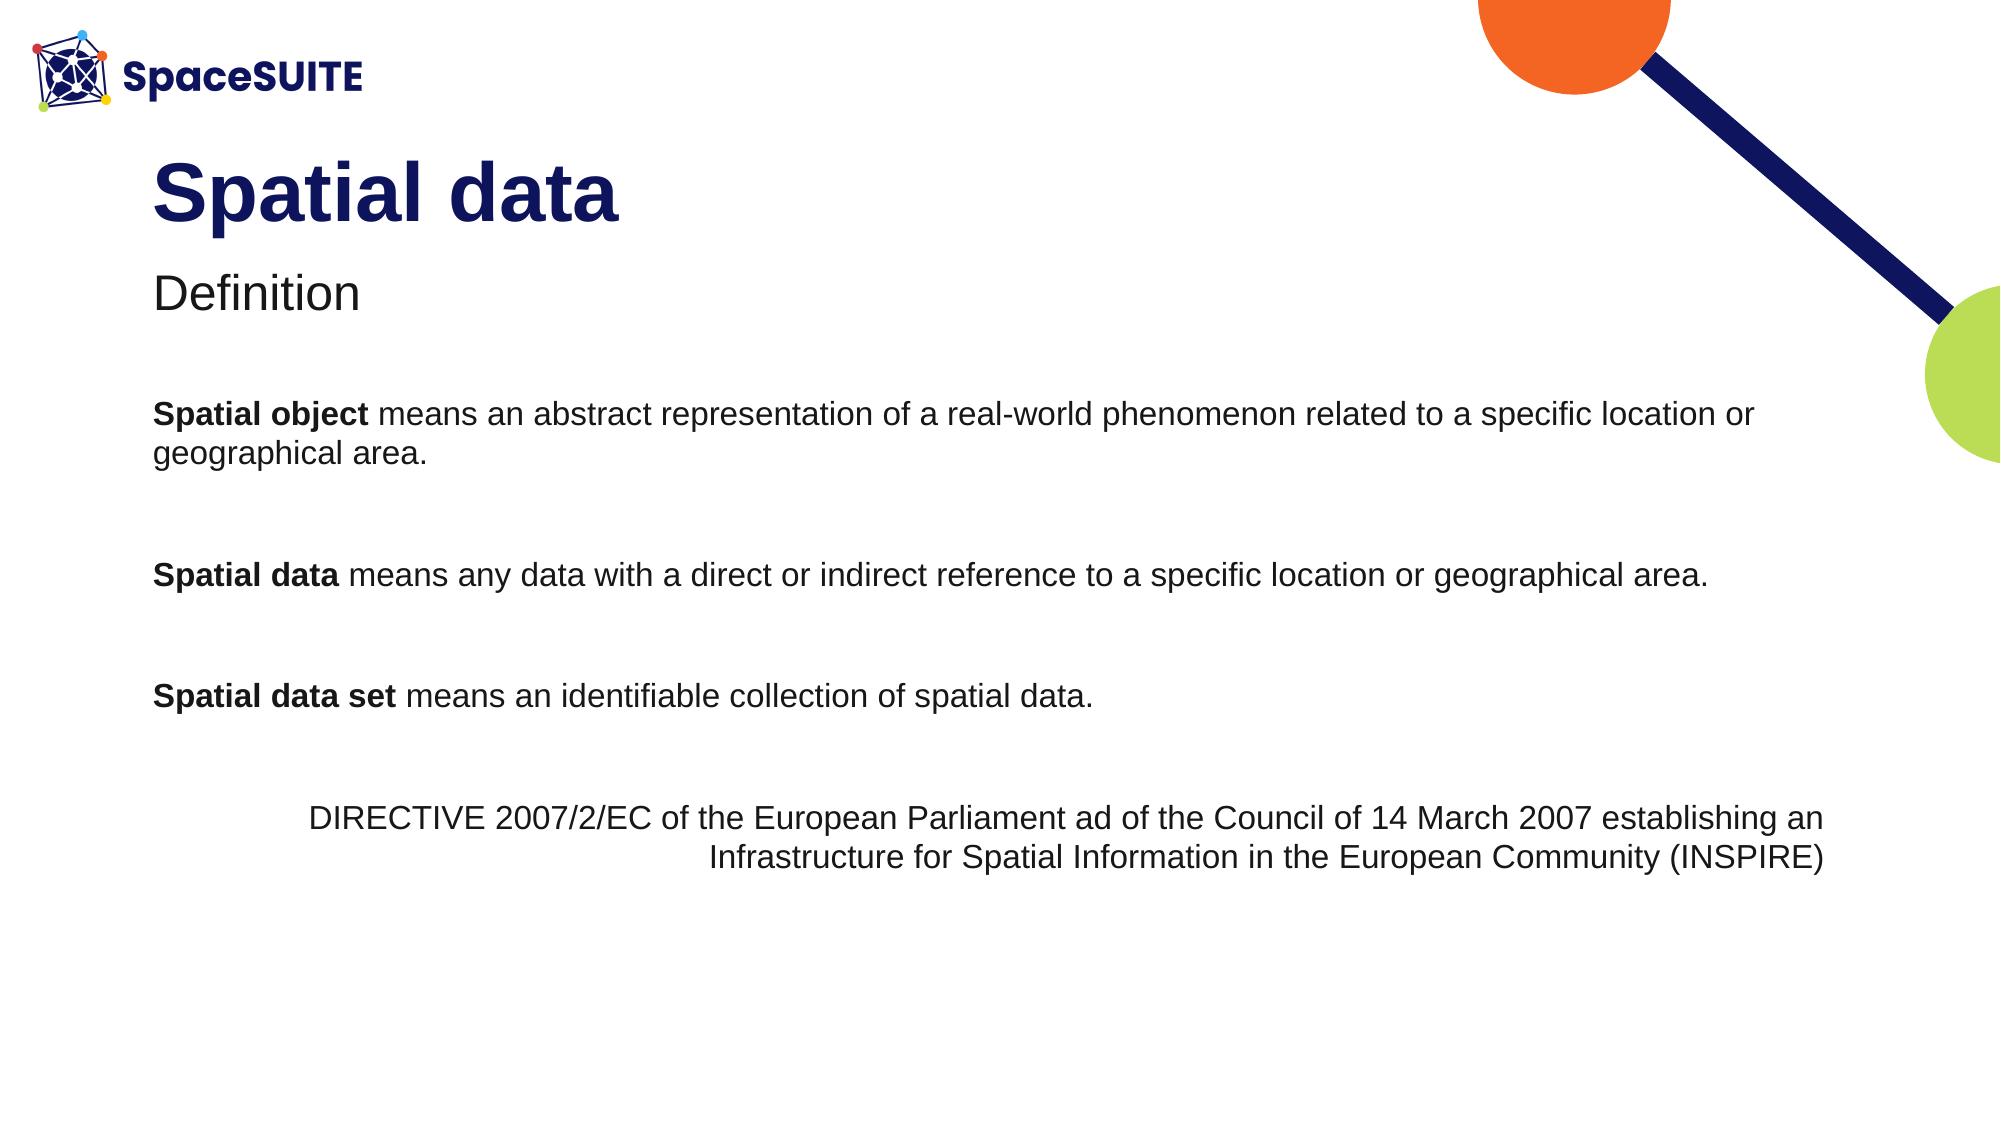

# Spatial data
Definition
Spatial object means an abstract representation of a real-world phenomenon related to a specific location or geographical area.

Spatial data means any data with a direct or indirect reference to a specific location or geographical area.

Spatial data set means an identifiable collection of spatial data.

DIRECTIVE 2007/2/EC of the European Parliament ad of the Council of 14 March 2007 establishing an Infrastructure for Spatial Information in the European Community (INSPIRE)